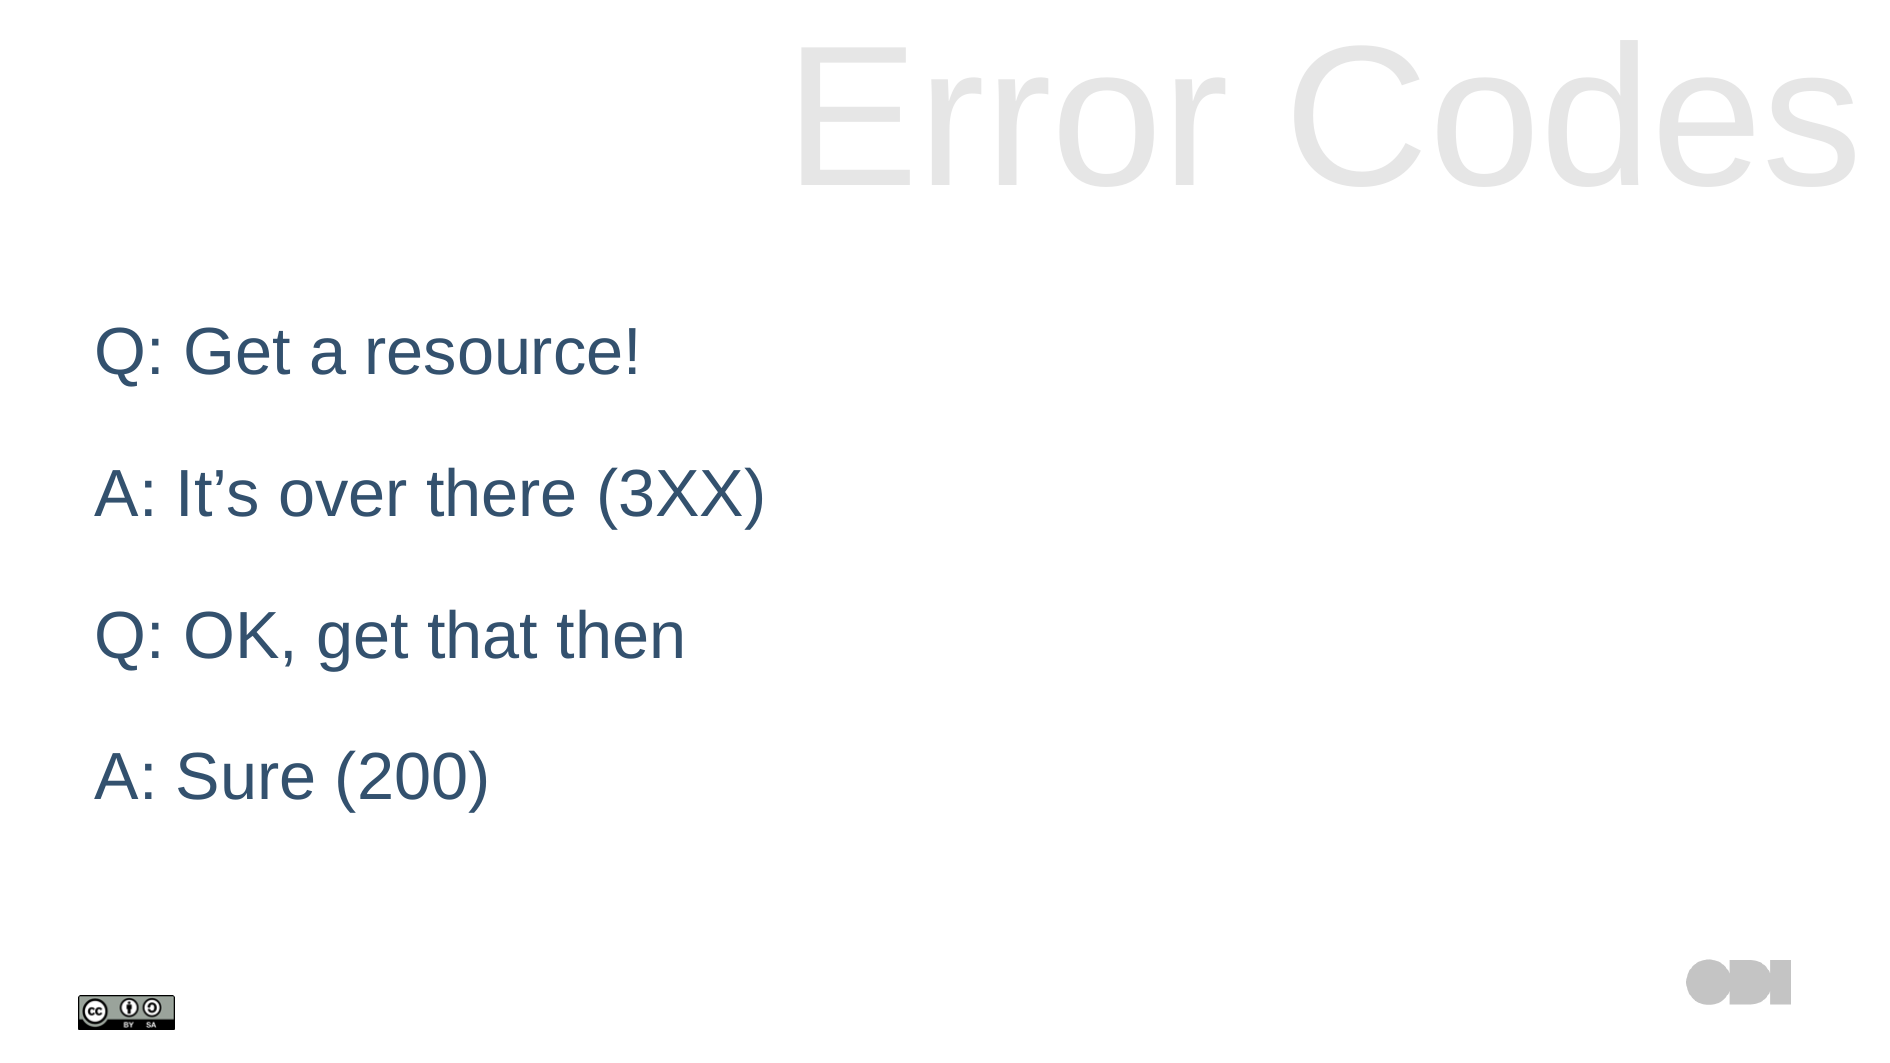

# Error Codes
Q: Get a resource!
A: It’s over there (3XX)
Q: OK, get that then
A: Sure (200)